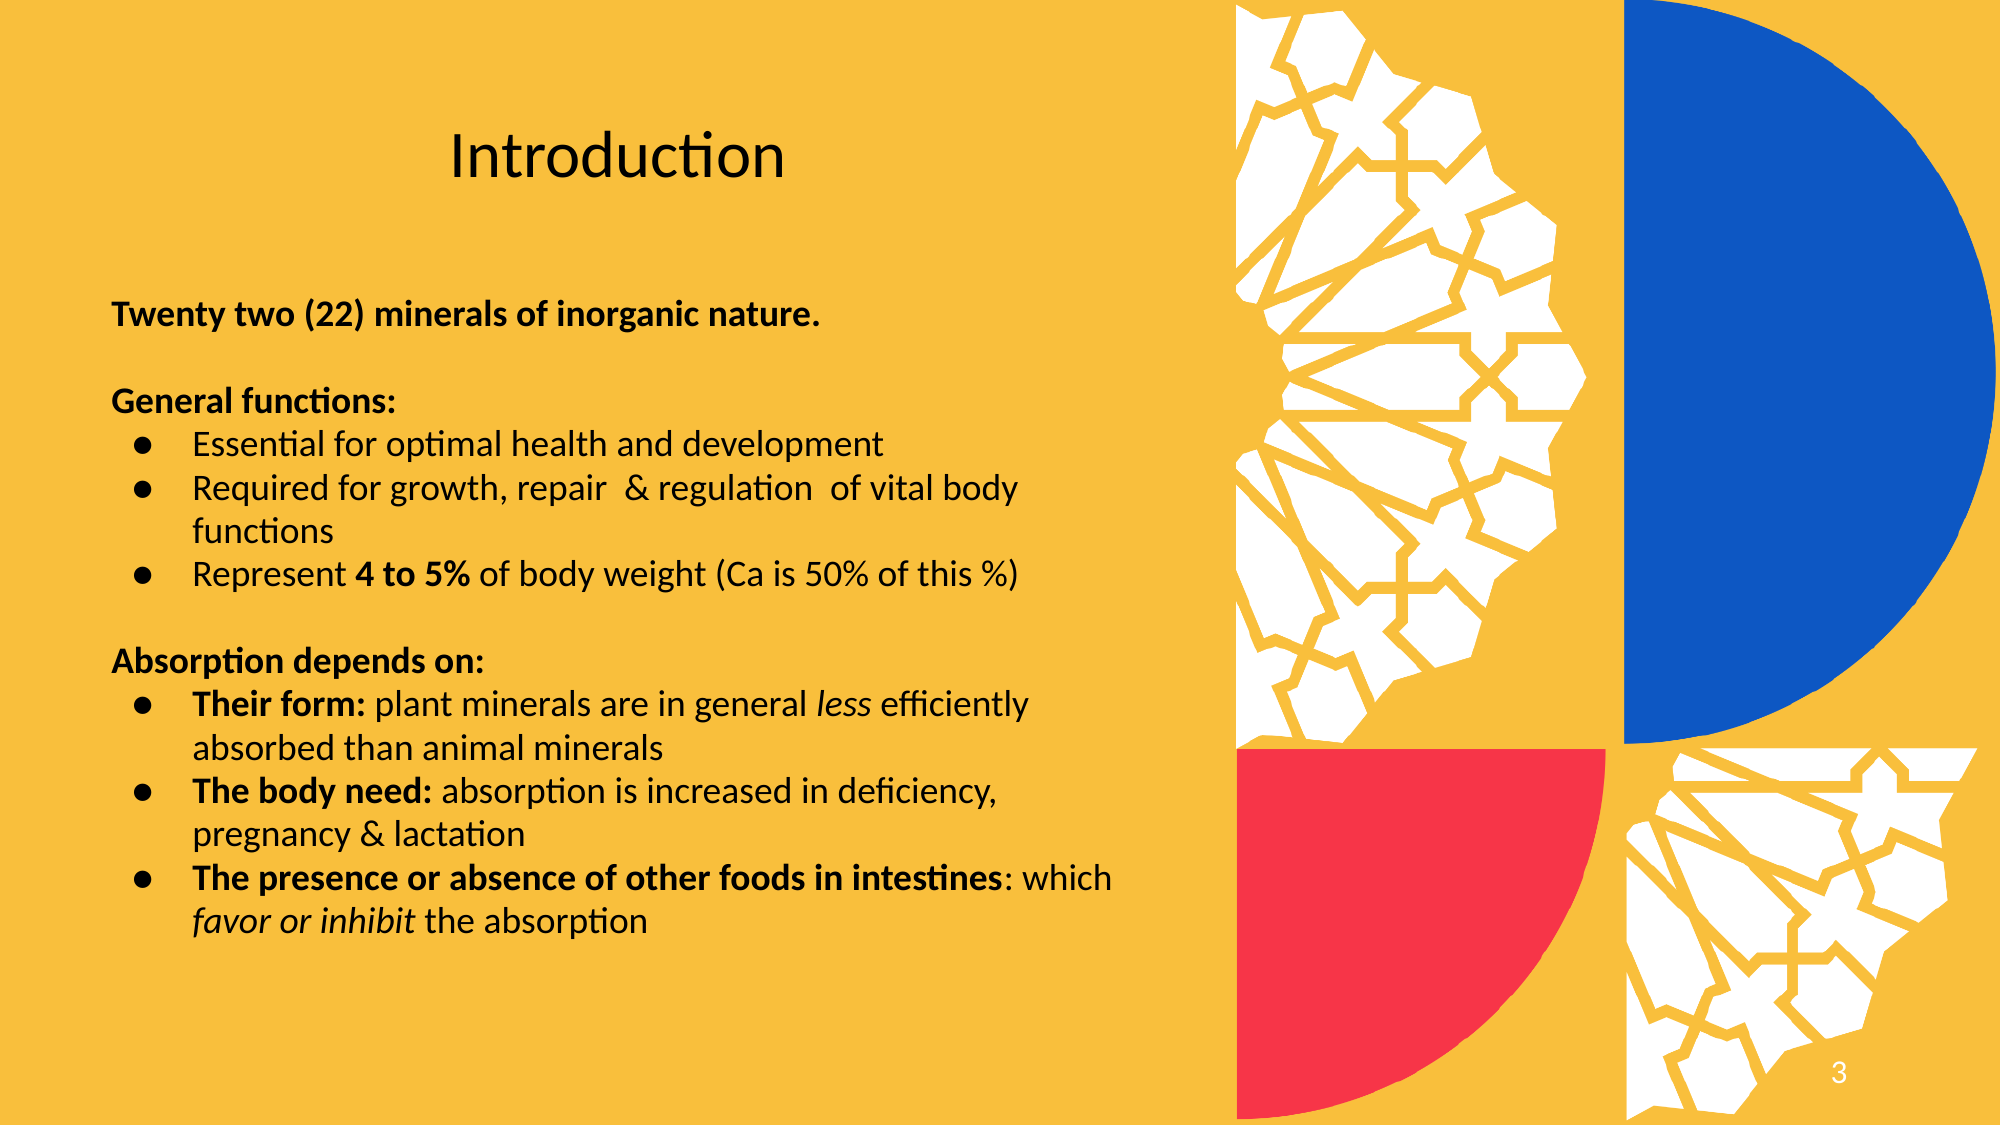

# Introduction
Twenty two (22) minerals of inorganic nature.

General functions:
Essential for optimal health and development
Required for growth, repair  & regulation  of vital body functions
Represent 4 to 5% of body weight (Ca is 50% of this %)
Absorption depends on:
Their form: plant minerals are in general less efficiently absorbed than animal minerals
The body need: absorption is increased in deficiency, pregnancy & lactation
The presence or absence of other foods in intestines: which favor or inhibit the absorption
3